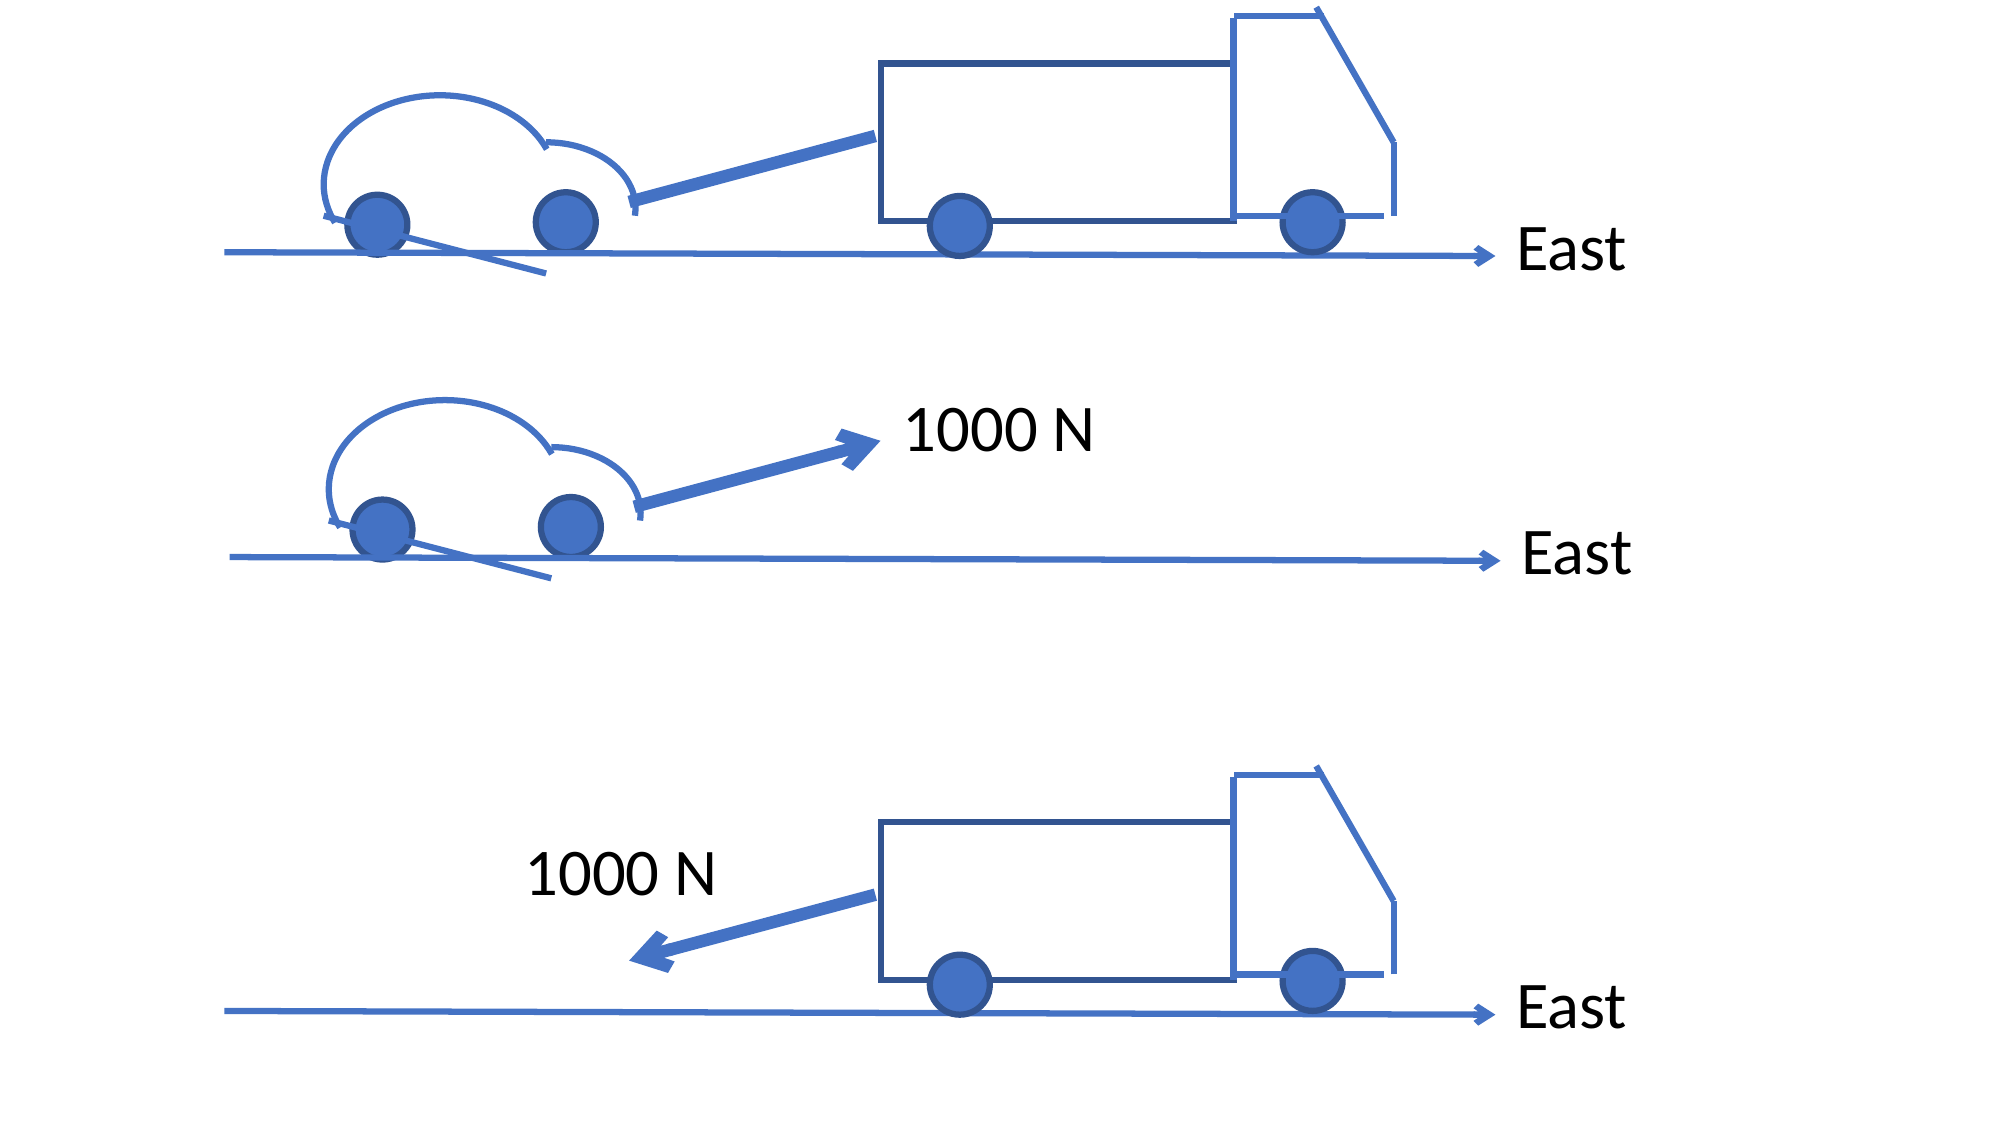

East
1000 N

East
1000 N

East